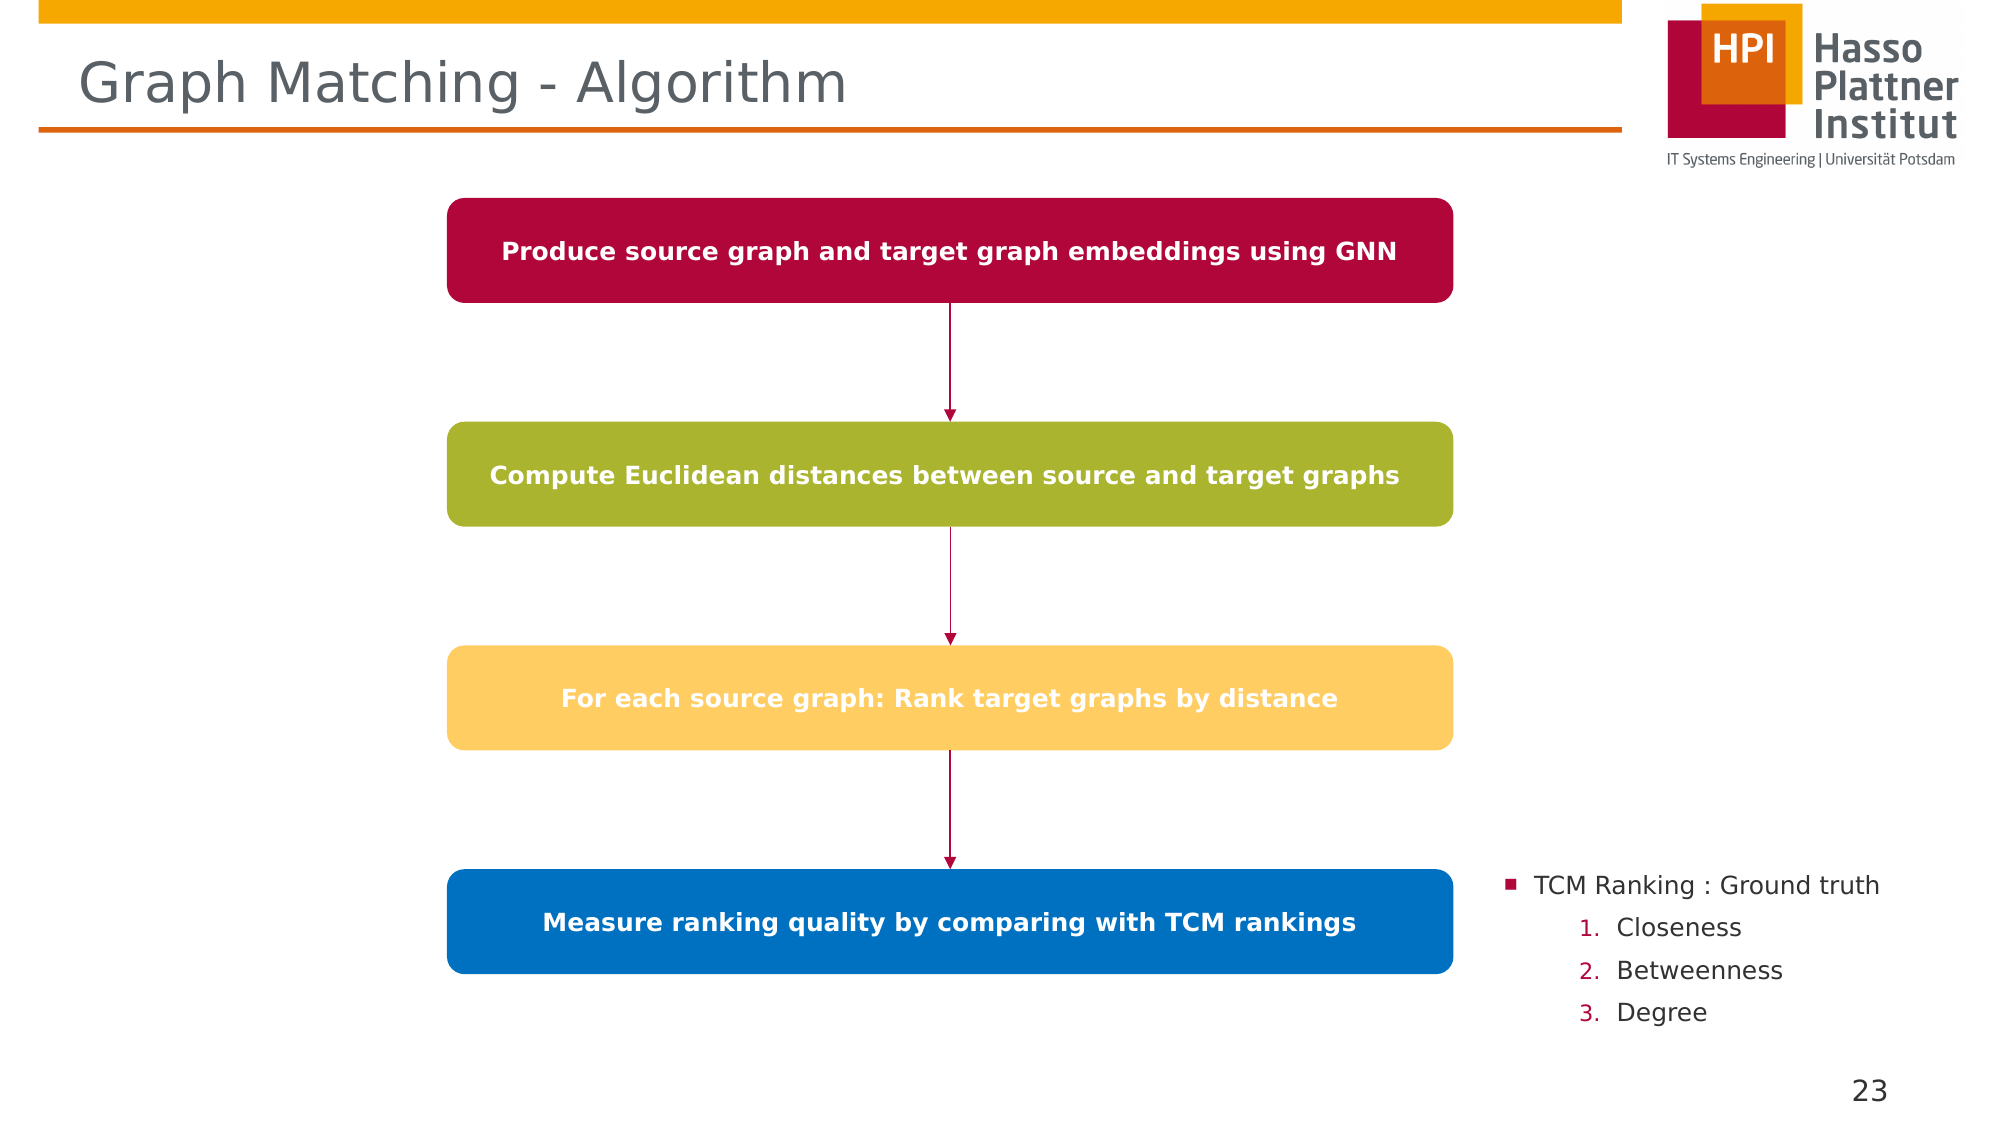

# Graph Matching - Algorithm
Produce source graph and target graph embeddings using GNN
Compute Euclidean distances between source and target graphs
For each source graph: Rank target graphs by distance
Measure ranking quality by comparing with TCM rankings
TCM Ranking : Ground truth
Closeness
Betweenness
Degree
23